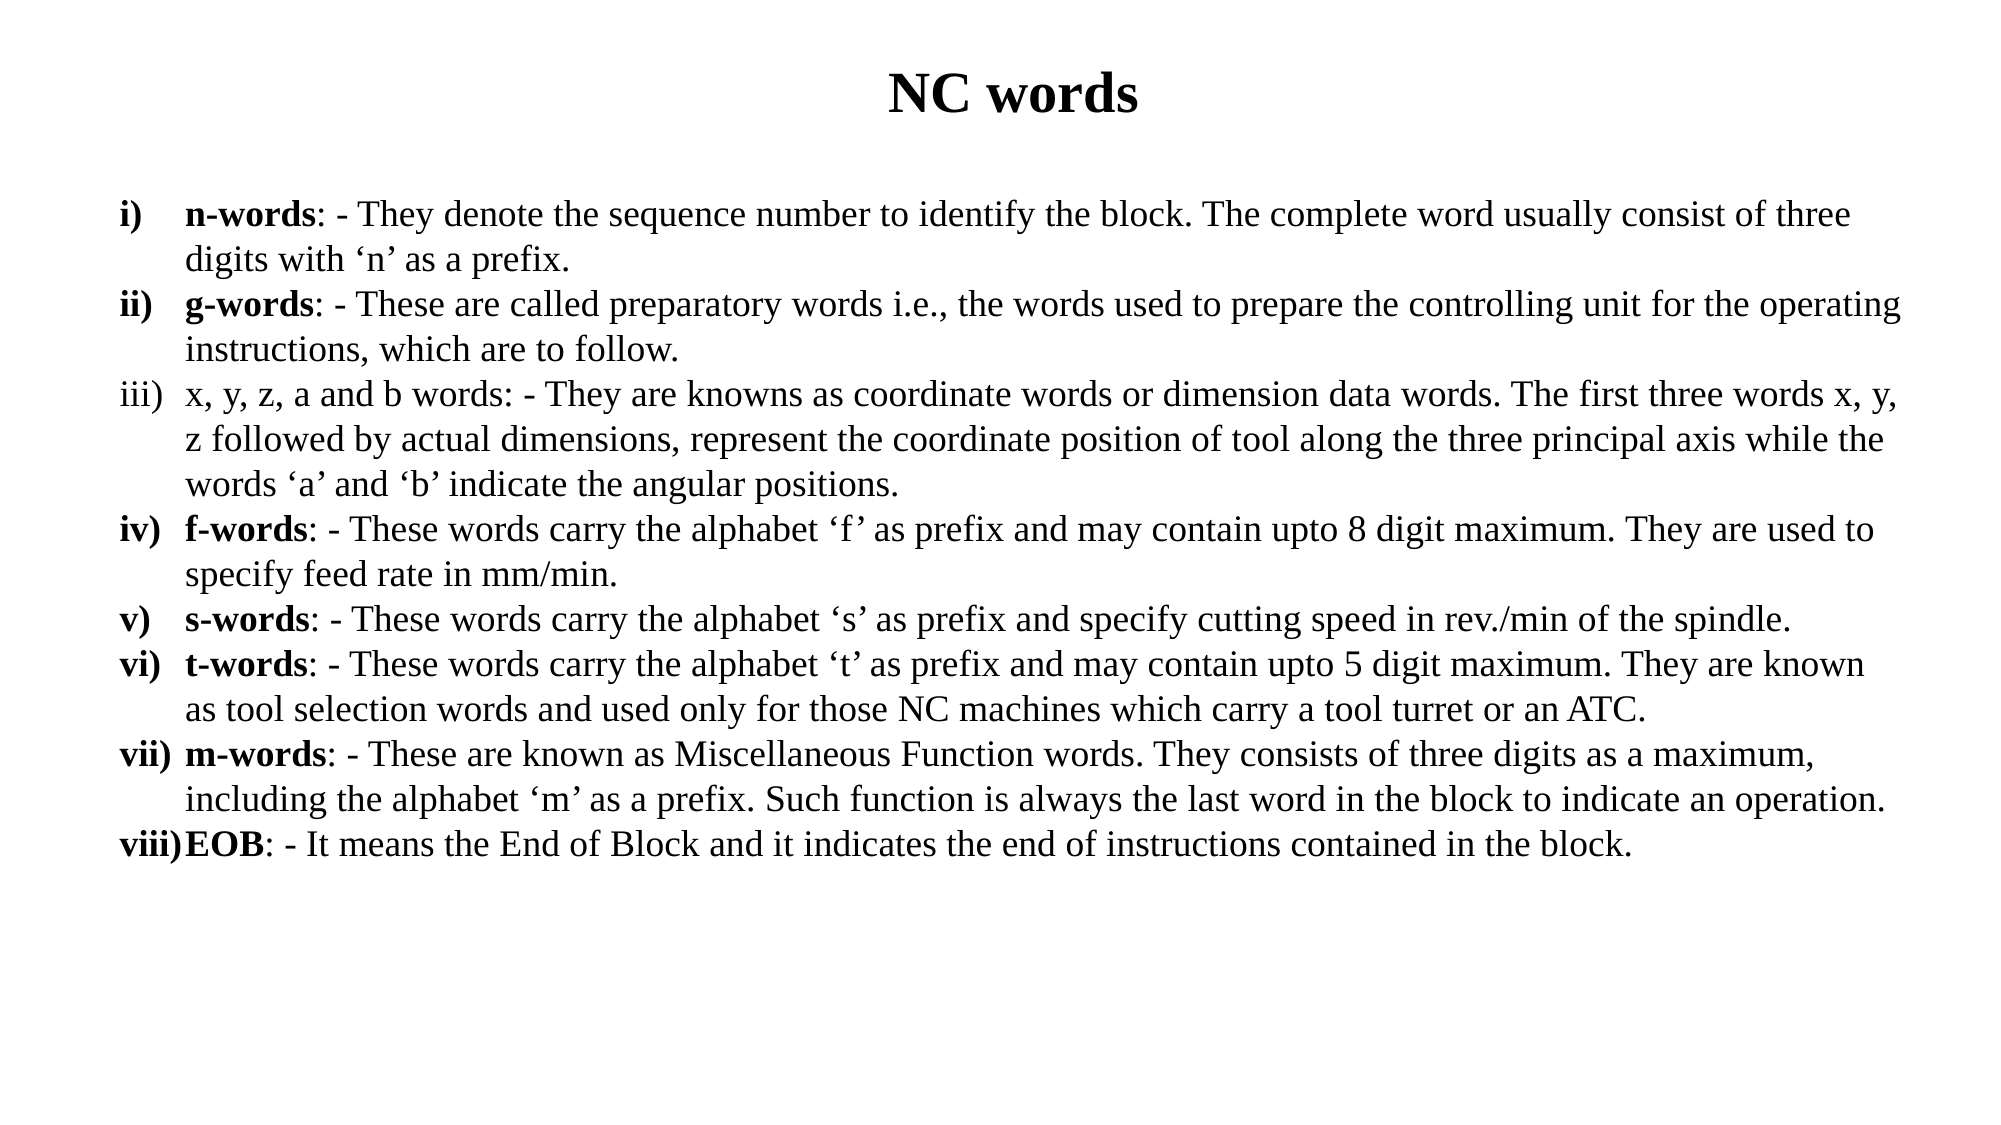

NC words
n-words: - They denote the sequence number to identify the block. The complete word usually consist of three digits with ‘n’ as a prefix.
g-words: - These are called preparatory words i.e., the words used to prepare the controlling unit for the operating instructions, which are to follow.
x, y, z, a and b words: - They are knowns as coordinate words or dimension data words. The first three words x, y, z followed by actual dimensions, represent the coordinate position of tool along the three principal axis while the words ‘a’ and ‘b’ indicate the angular positions.
f-words: - These words carry the alphabet ‘f’ as prefix and may contain upto 8 digit maximum. They are used to specify feed rate in mm/min.
s-words: - These words carry the alphabet ‘s’ as prefix and specify cutting speed in rev./min of the spindle.
t-words: - These words carry the alphabet ‘t’ as prefix and may contain upto 5 digit maximum. They are known as tool selection words and used only for those NC machines which carry a tool turret or an ATC.
m-words: - These are known as Miscellaneous Function words. They consists of three digits as a maximum, including the alphabet ‘m’ as a prefix. Such function is always the last word in the block to indicate an operation.
EOB: - It means the End of Block and it indicates the end of instructions contained in the block.